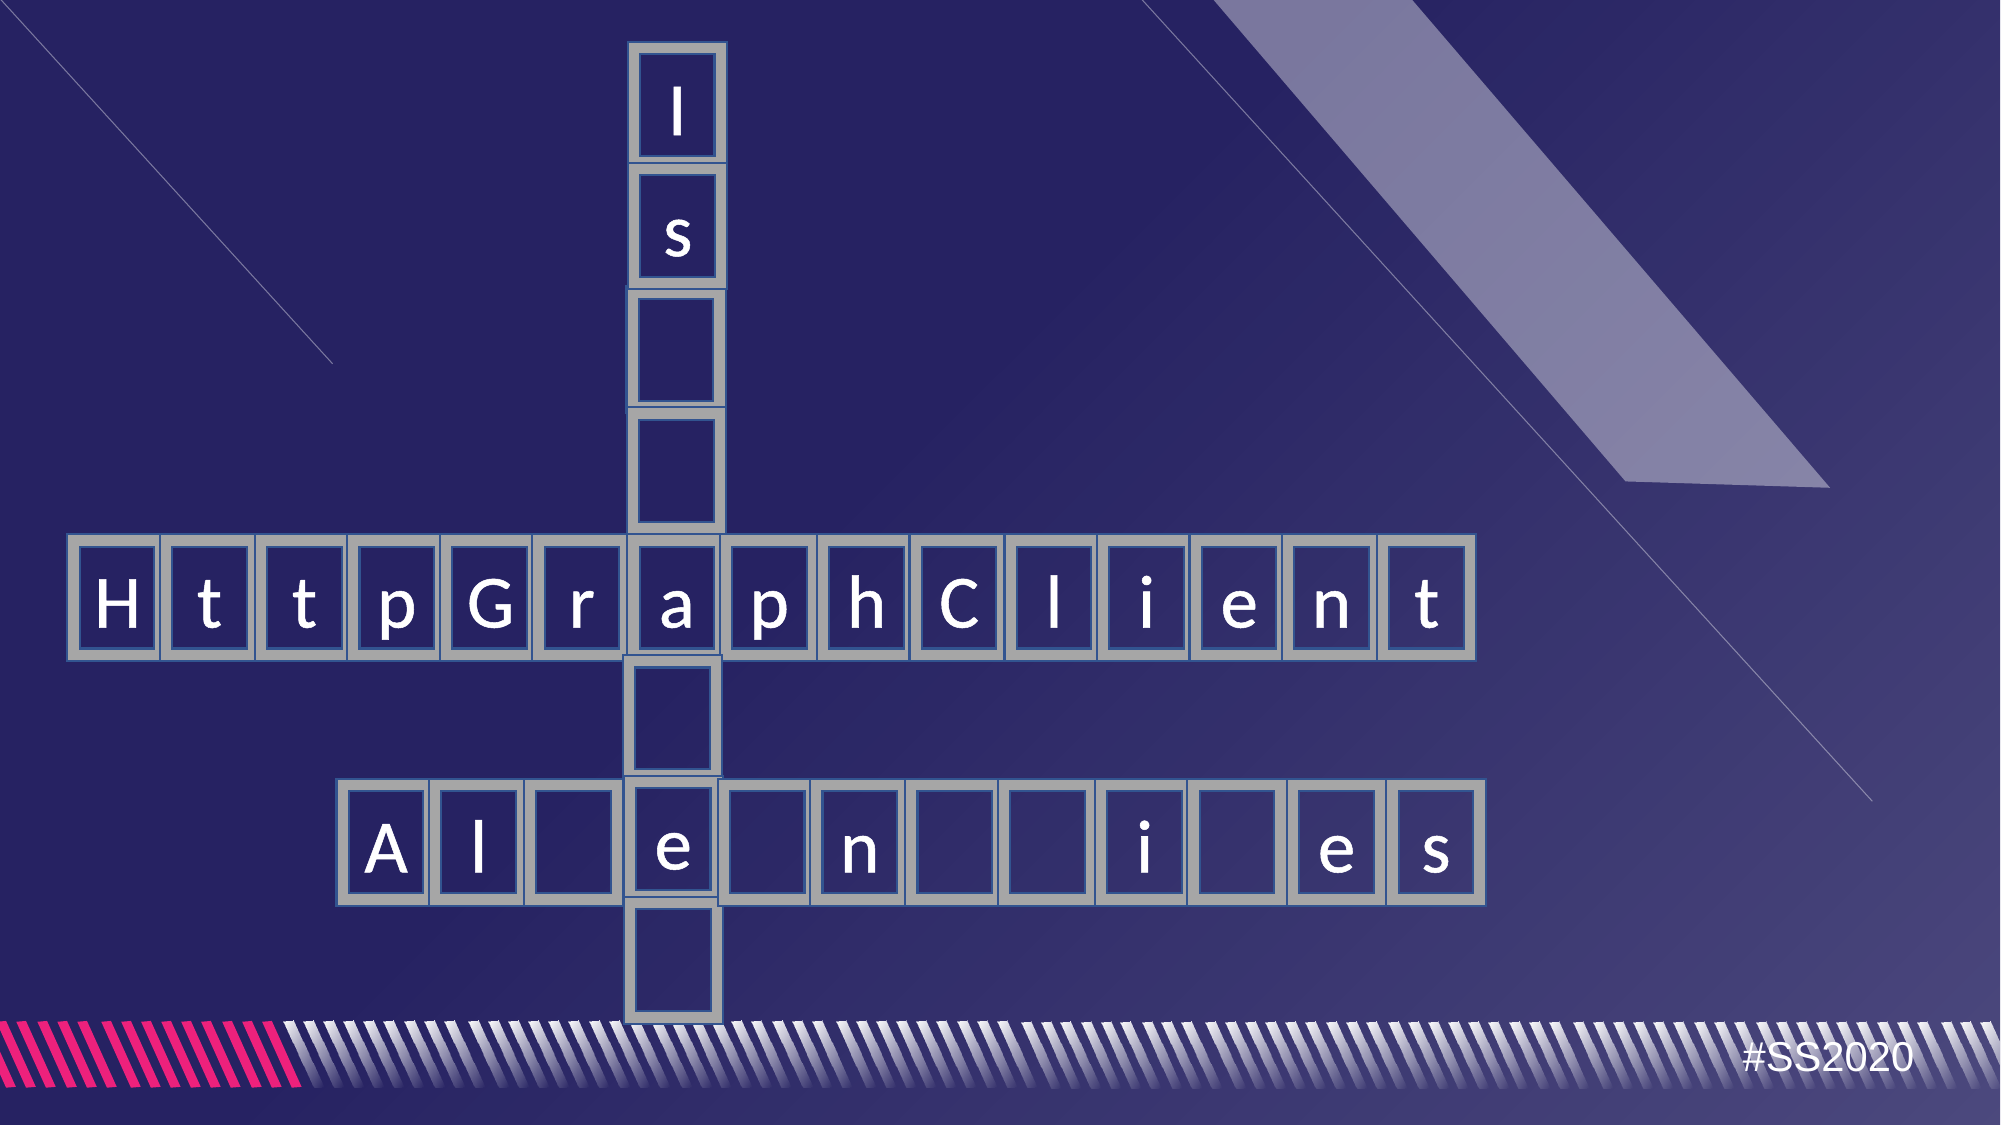

I
s

H
t
t
p
G
r
a
p
h
C
l
i
e
n
t

e
A
l

n

i

e
s